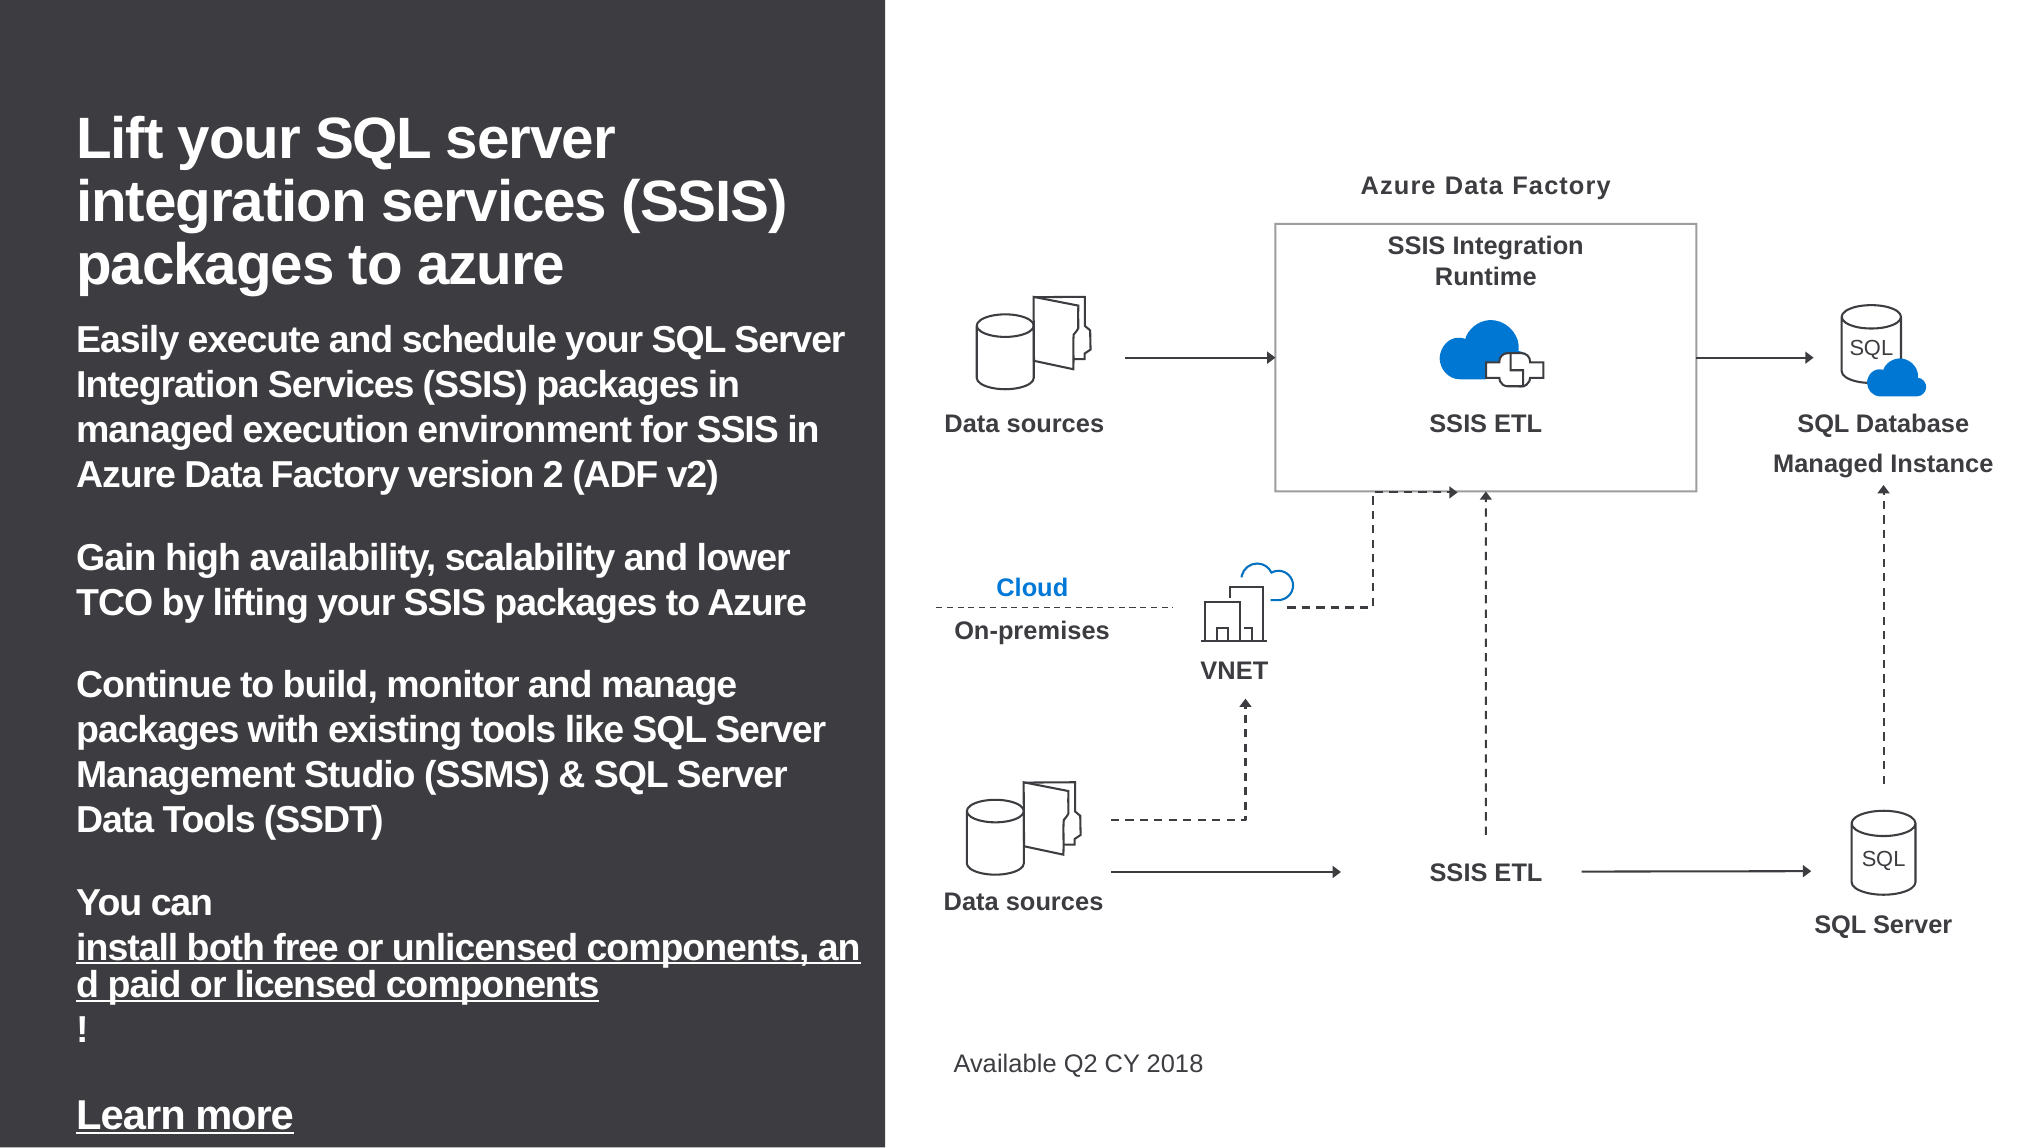

# Lift your SQL server integration services (SSIS) packages to azure
Azure Data Factory

SSIS Integration Runtime

Easily execute and schedule your SQL Server Integration Services (SSIS) packages in managed execution environment for SSIS in Azure Data Factory version 2 (ADF v2)
Gain high availability, scalability and lower
TCO by lifting your SSIS packages to Azure
Continue to build, monitor and manage packages with existing tools like SQL Server Management Studio (SSMS) & SQL Server
Data Tools (SSDT)
You can install both free or unlicensed components, and paid or licensed components!
Learn more

SQL

Data sources
SSIS ETL
SQL Database
Managed Instance
Cloud

On-premises
VNET

SQL
SSIS ETL
Data sources
SQL Server
Available Q2 CY 2018